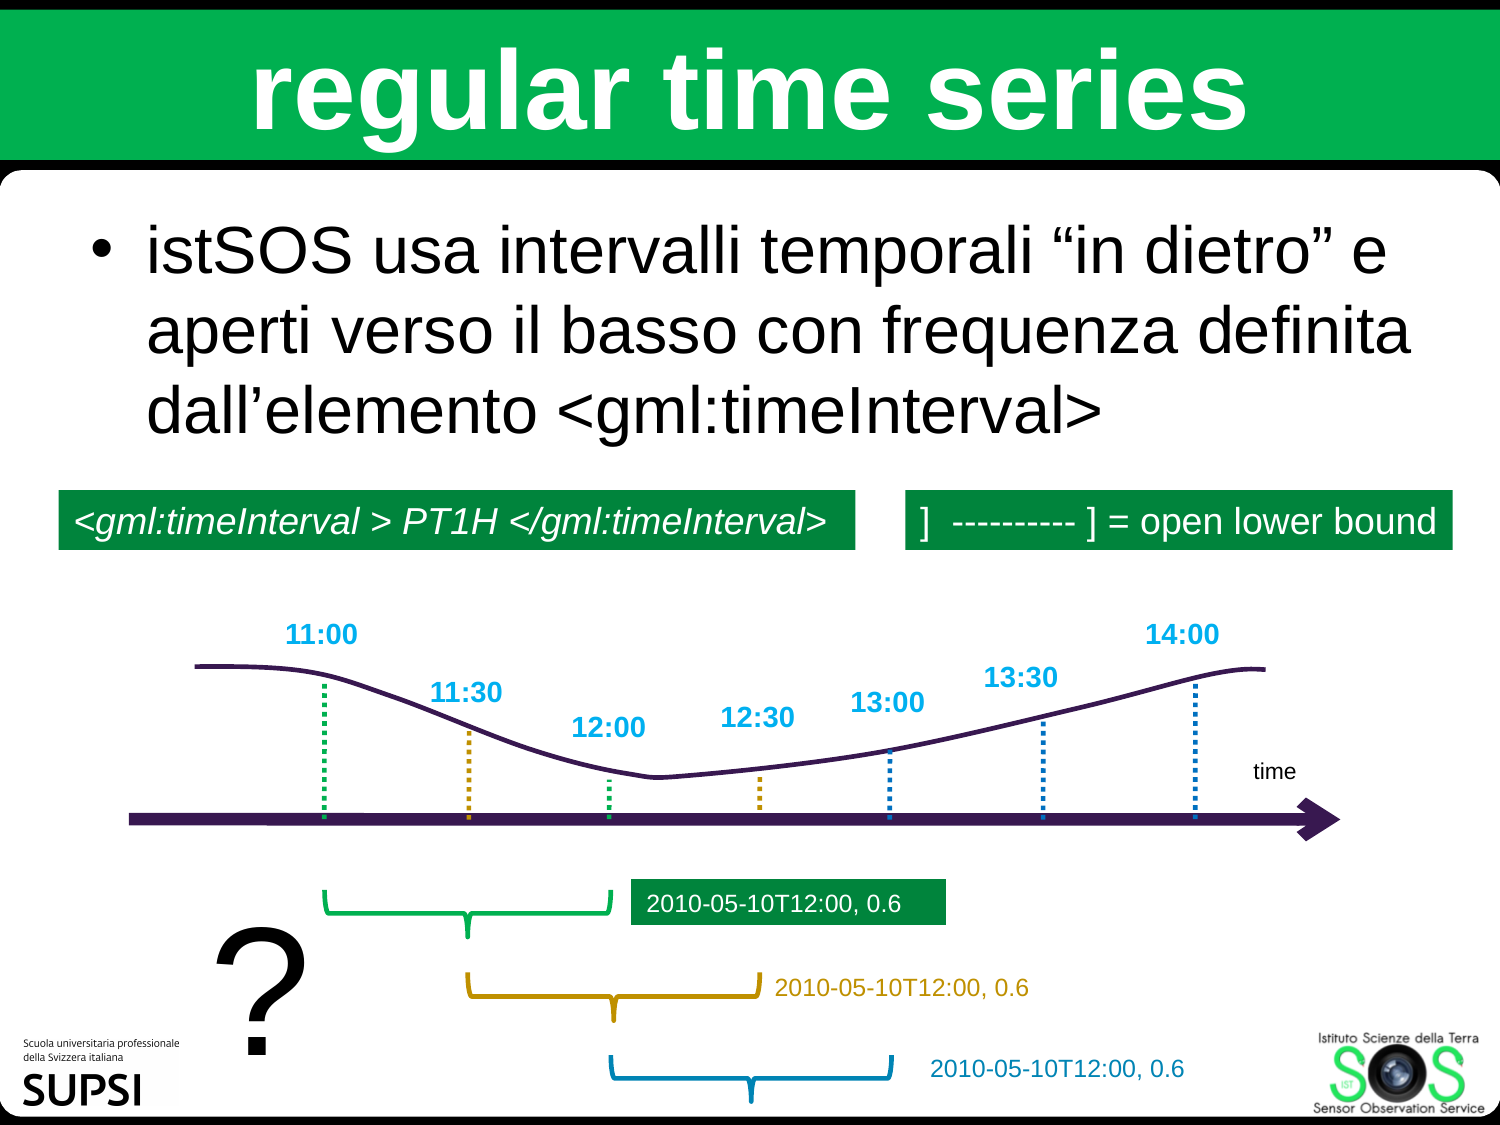

# regular time series
istSOS usa intervalli temporali “in dietro” e aperti verso il basso con frequenza definita dall’elemento <gml:timeInterval>
<gml:timeInterval > PT1H </gml:timeInterval>
]  ---------- ] = open lower bound
11:00
14:00
13:30

11:30
13:00
12:30
12:00
time

?
2010-05-10T12:00, 0.6

2010-05-10T12:00, 0.6
2010-05-10T12:00, 0.6